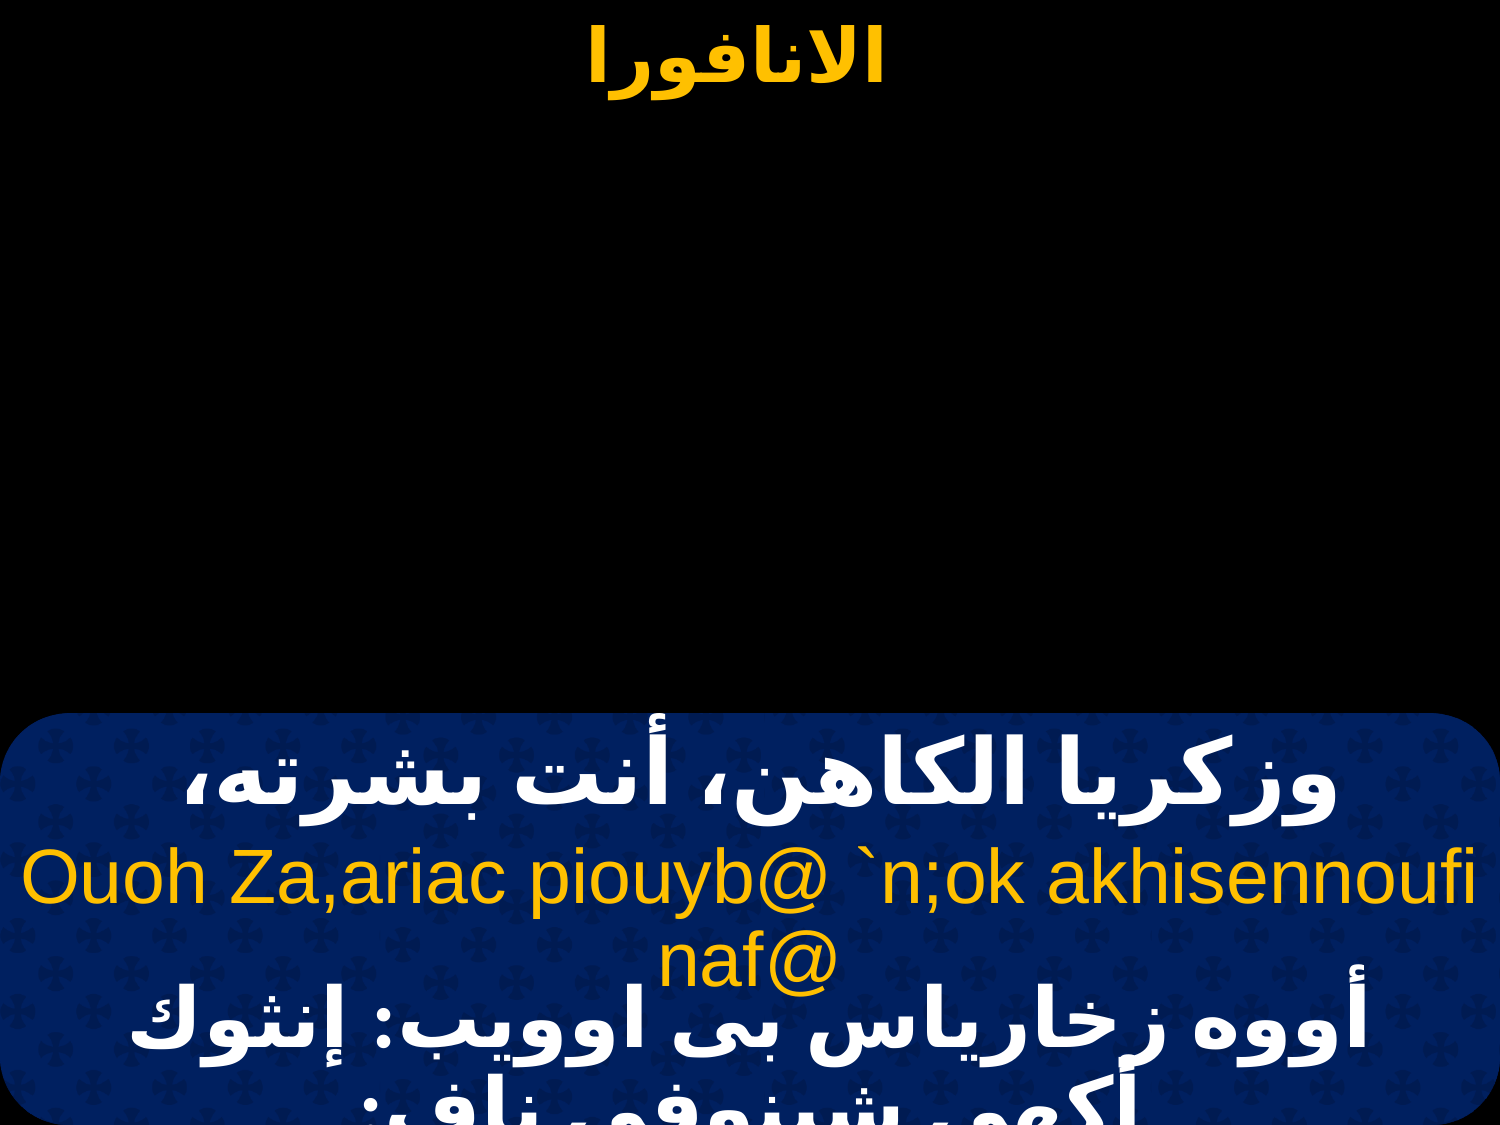

# وزكريا الكاهن، أنت بشرته،
Ouoh Za,ariac piouyb@ `n;ok akhisennoufi naf@
أووه زخارياس بى اوويب: إنثوك أكهى شينوفى ناف: